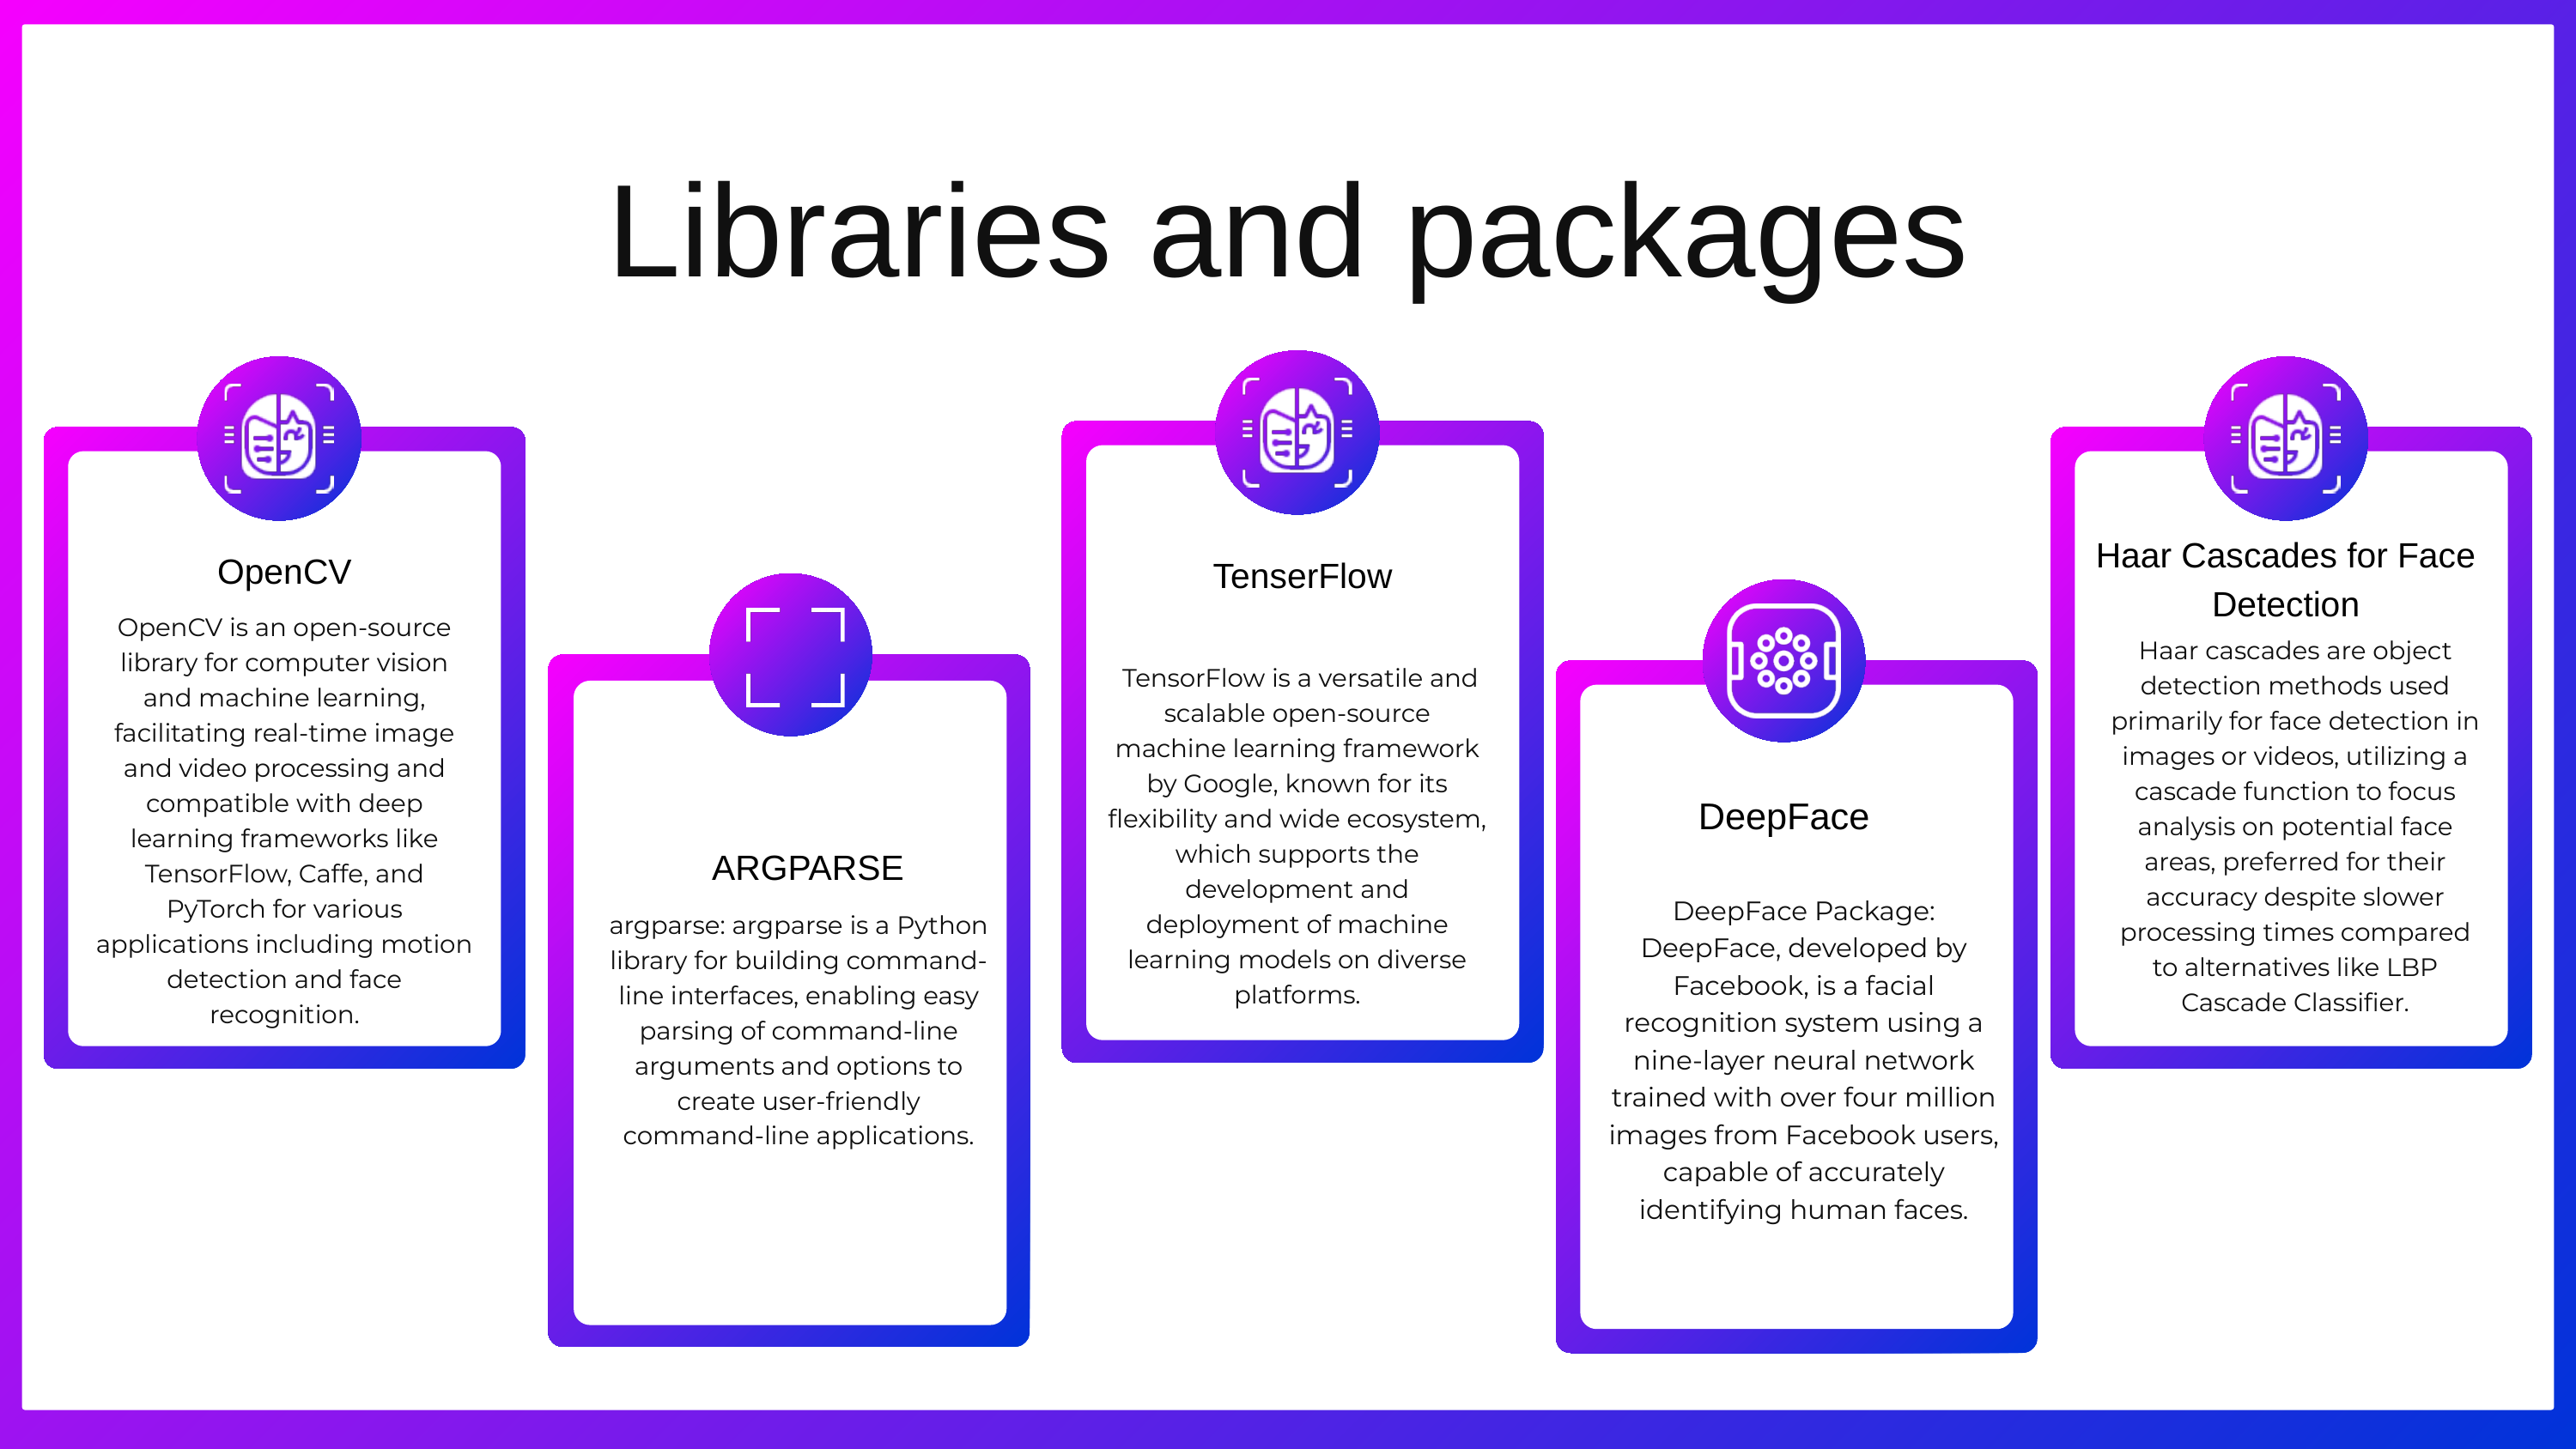

Libraries and packages

OpenCV

OpenCV is an open-source library for computer vision and machine learning, facilitating real-time image and video processing and compatible with deep learning frameworks like TensorFlow, Caffe, and PyTorch for various applications including motion detection and face recognition.

Haar Cascades for Face Detection
TenserFlow

Haar cascades are object detection methods used primarily for face detection in images or videos, utilizing a cascade function to focus analysis on potential face areas, preferred for their accuracy despite slower processing times compared to alternatives like LBP Cascade Classifier.

 TensorFlow is a versatile and scalable open-source machine learning framework by Google, known for its flexibility and wide ecosystem, which supports the development and deployment of machine learning models on diverse platforms.

DeepFace
ARGPARSE

DeepFace Package: DeepFace, developed by Facebook, is a facial recognition system using a nine-layer neural network trained with over four million images from Facebook users, capable of accurately identifying human faces.

argparse: argparse is a Python library for building command-line interfaces, enabling easy parsing of command-line arguments and options to create user-friendly command-line applications.